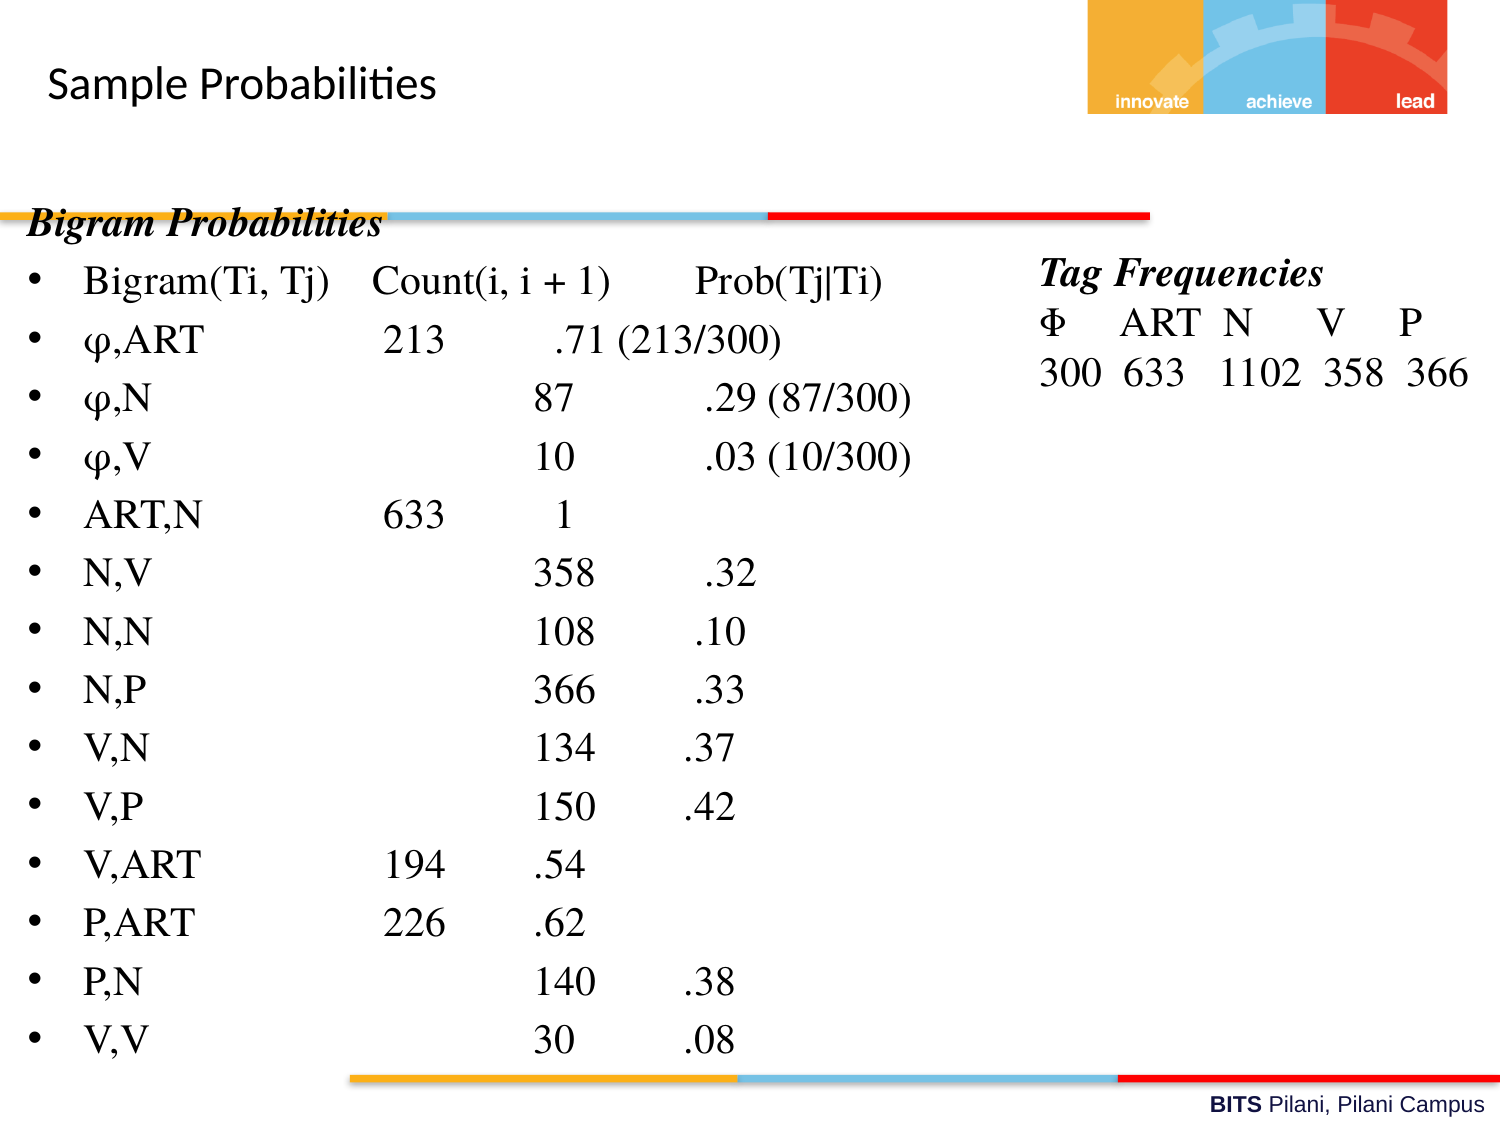

# Sample Probabilities
Bigram Probabilities
Bigram(Ti, Tj)    Count(i, i + 1)        Prob(Tj|Ti)
φ,ART 		213 	  .71 (213/300)
φ,N 			87 	  .29 (87/300)
φ,V 			10 	  .03 (10/300)
ART,N 		633 	  1
N,V 			358 	  .32
N,N 			108 	 .10
N,P 			366 	 .33
V,N 			134 	.37
V,P			150	.42
V,ART 		194 	.54
P,ART 		226 	.62
P,N 			140 	.38
V,V			30	.08
Tag Frequencies
Φ     ART  N      V     P
300  633   1102  358  366